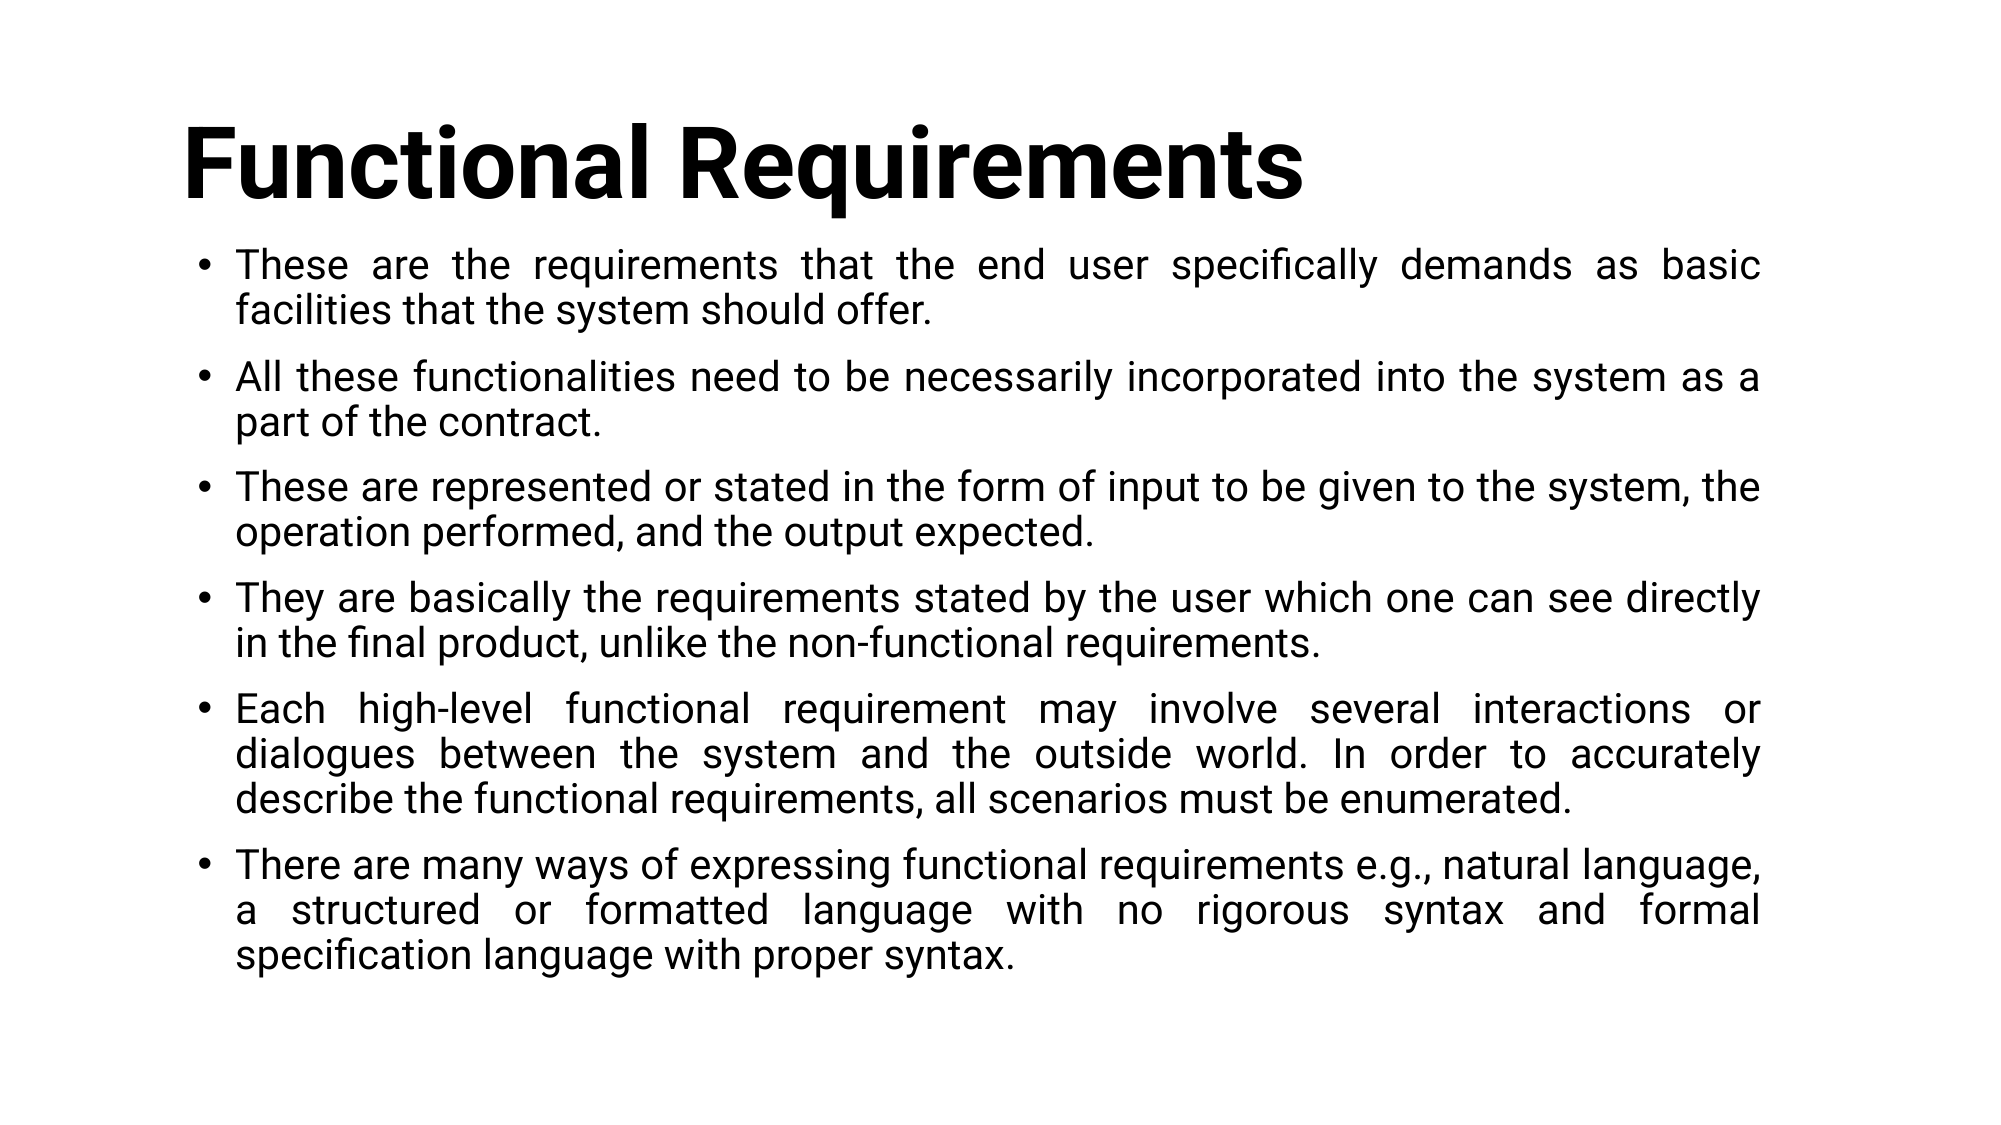

# Functional Requirements
These are the requirements that the end user specifically demands as basic facilities that the system should offer.
All these functionalities need to be necessarily incorporated into the system as a part of the contract.
These are represented or stated in the form of input to be given to the system, the operation performed, and the output expected.
They are basically the requirements stated by the user which one can see directly in the final product, unlike the non-functional requirements.
Each high-level functional requirement may involve several interactions or dialogues between the system and the outside world. In order to accurately describe the functional requirements, all scenarios must be enumerated.
There are many ways of expressing functional requirements e.g., natural language, a structured or formatted language with no rigorous syntax and formal specification language with proper syntax.